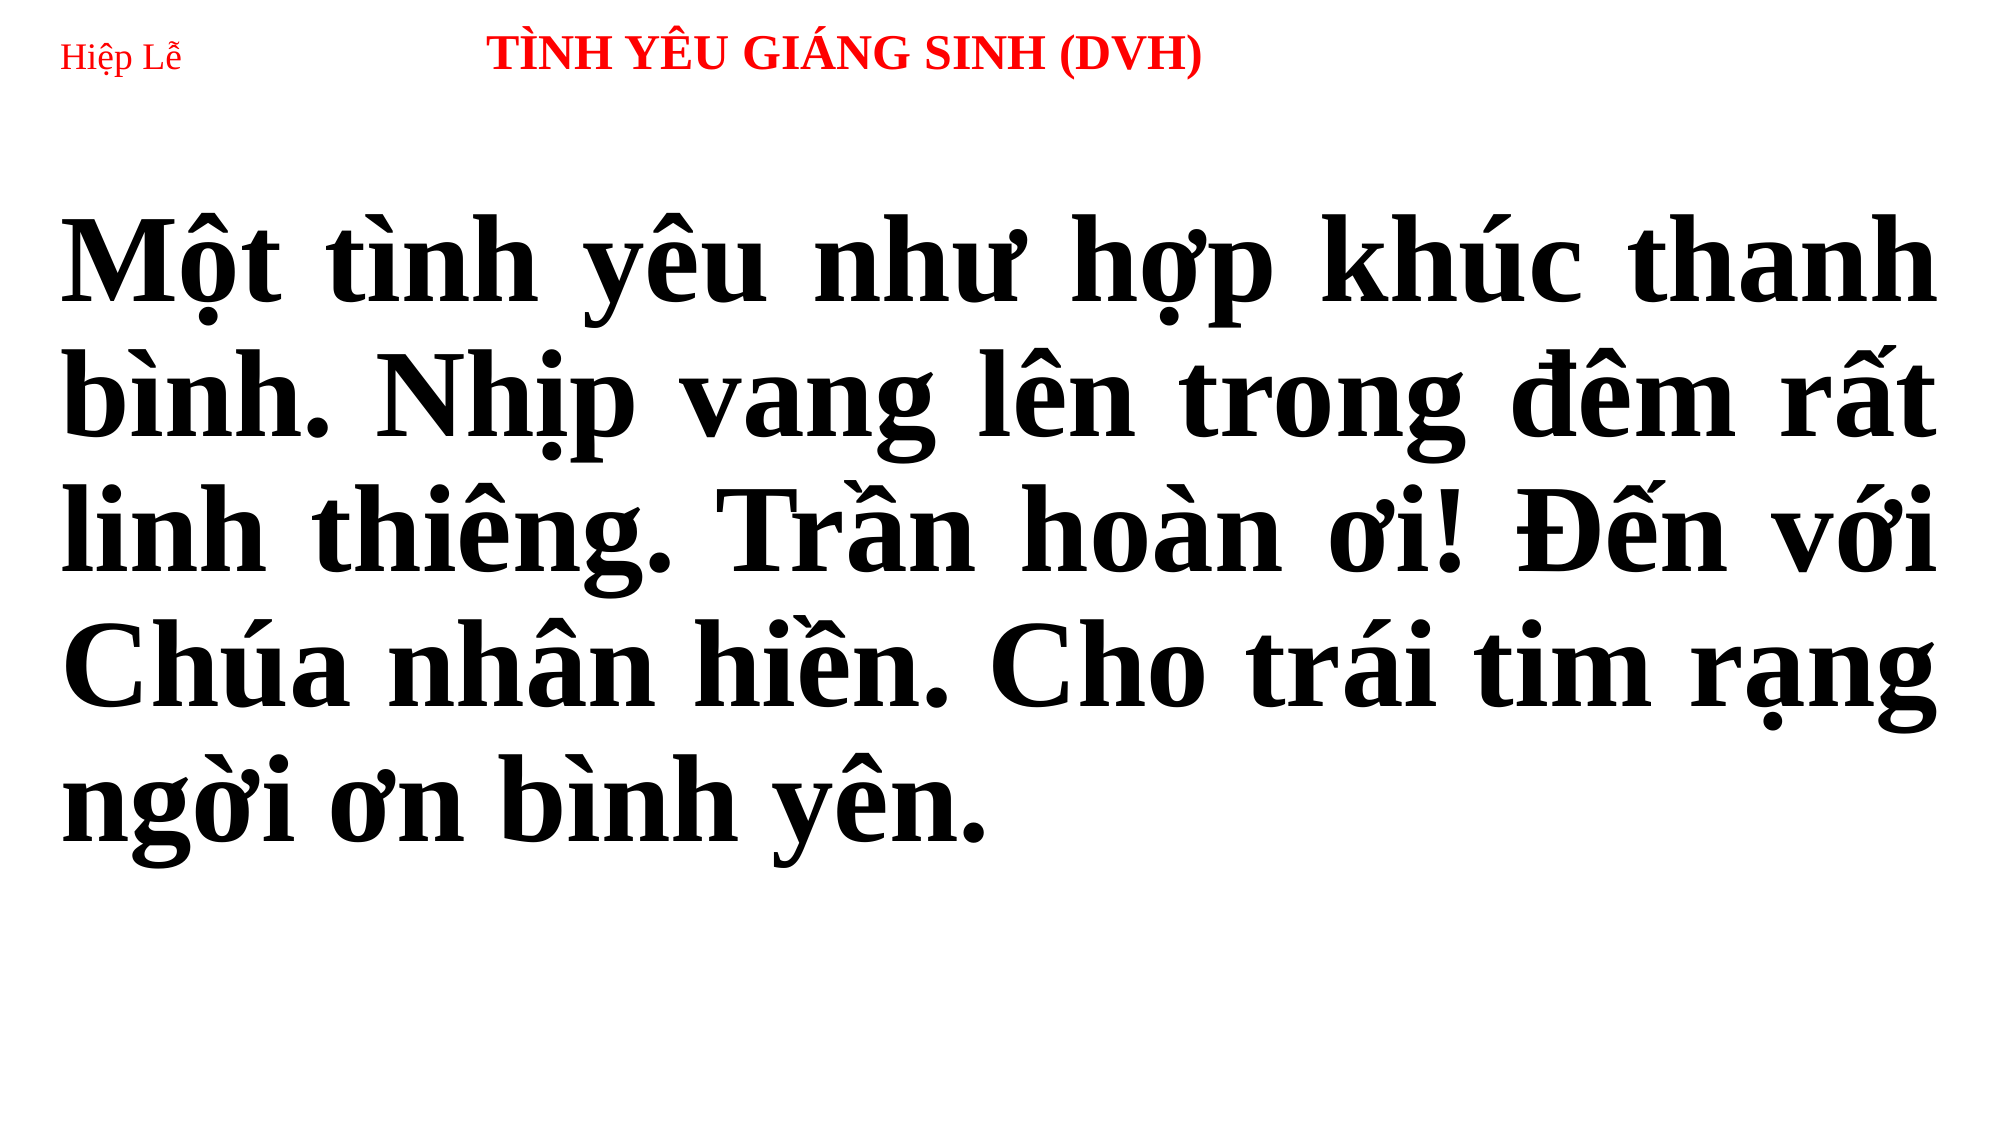

# Hiệp Lễ                                TÌNH YÊU GIÁNG SINH (DVH)
Một tình yêu như hợp khúc thanh bình. Nhịp vang lên trong đêm rất linh thiêng. Trần hoàn ơi! Đến với Chúa nhân hiền. Cho trái tim rạng ngời ơn bình yên.